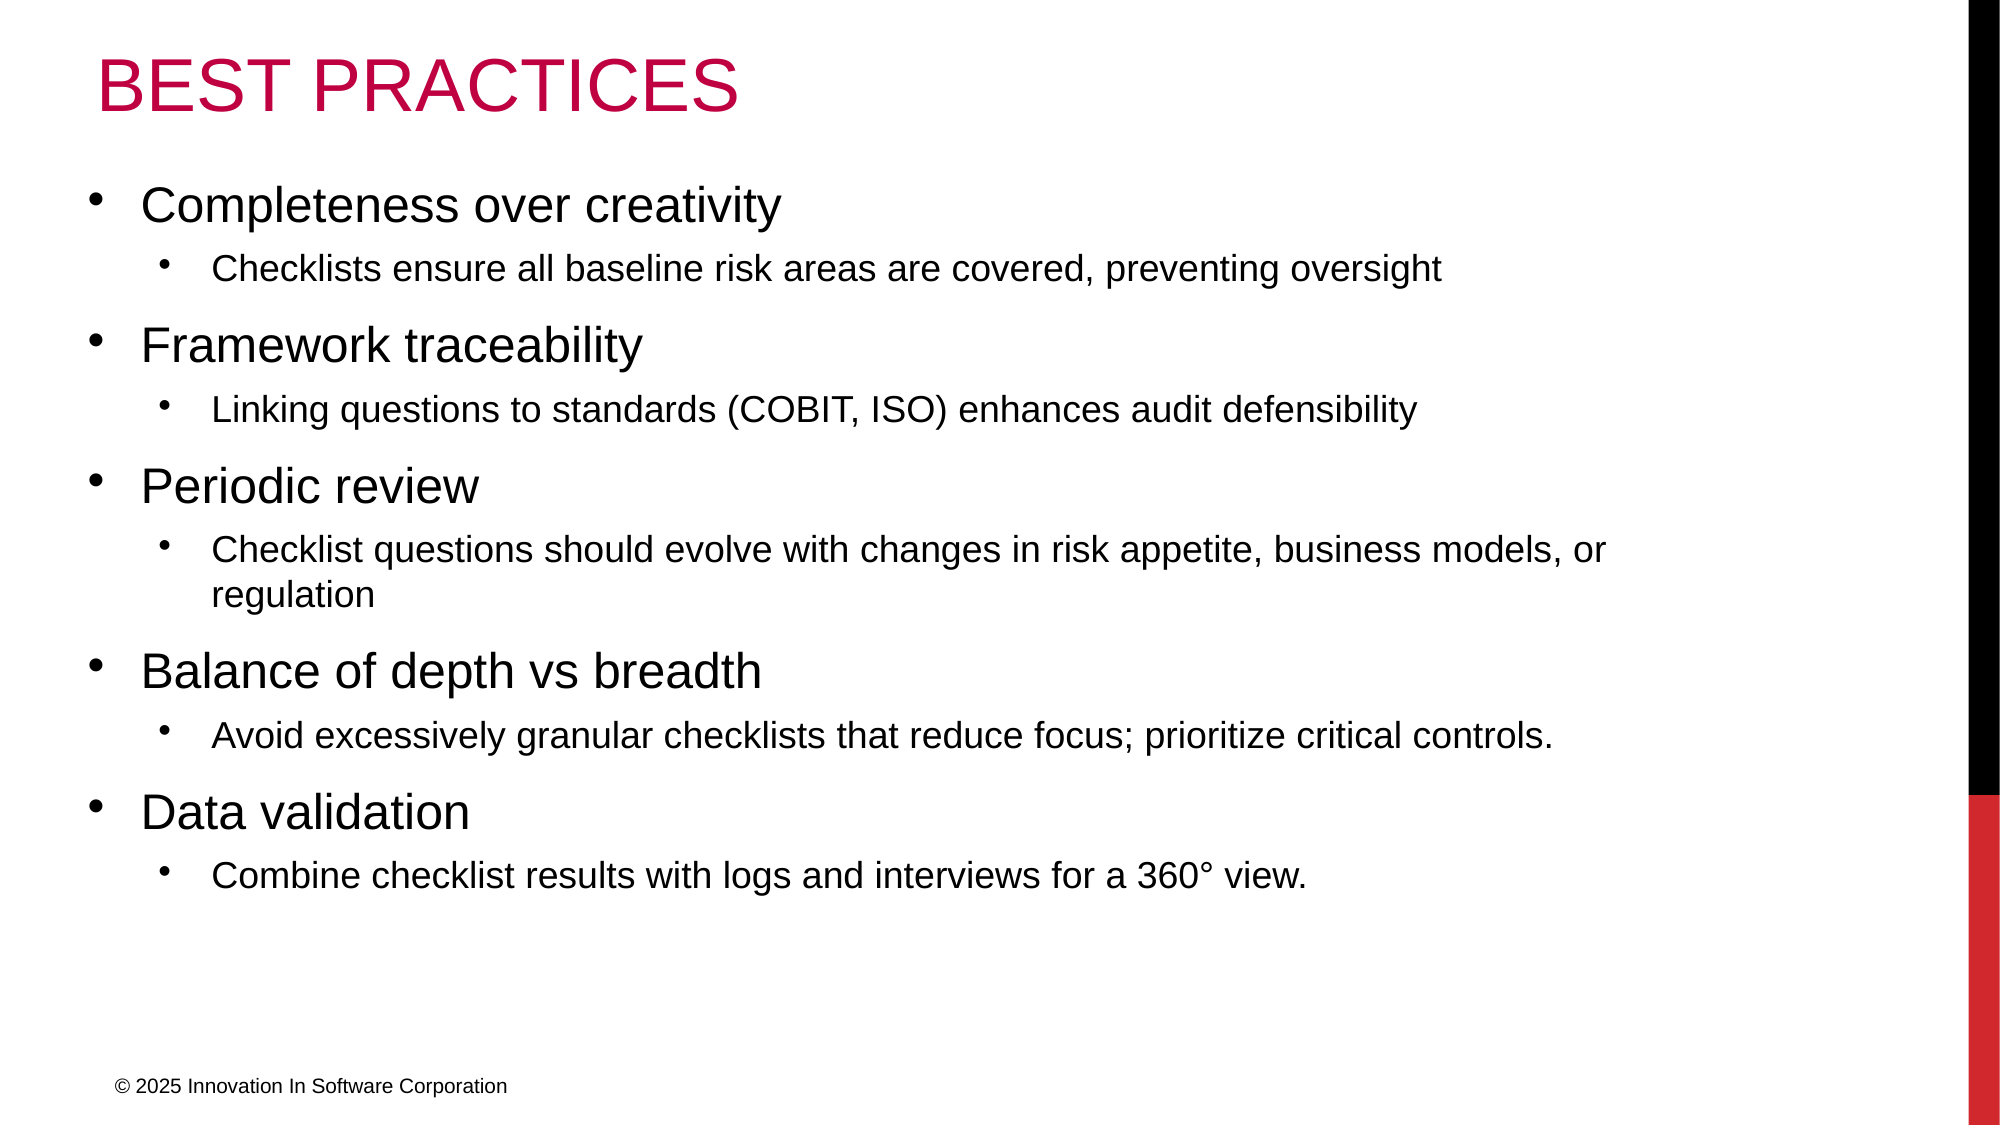

# Best practices
Completeness over creativity
Checklists ensure all baseline risk areas are covered, preventing oversight
Framework traceability
Linking questions to standards (COBIT, ISO) enhances audit defensibility
Periodic review
Checklist questions should evolve with changes in risk appetite, business models, or regulation
Balance of depth vs breadth
Avoid excessively granular checklists that reduce focus; prioritize critical controls.
Data validation
Combine checklist results with logs and interviews for a 360° view.
© 2025 Innovation In Software Corporation